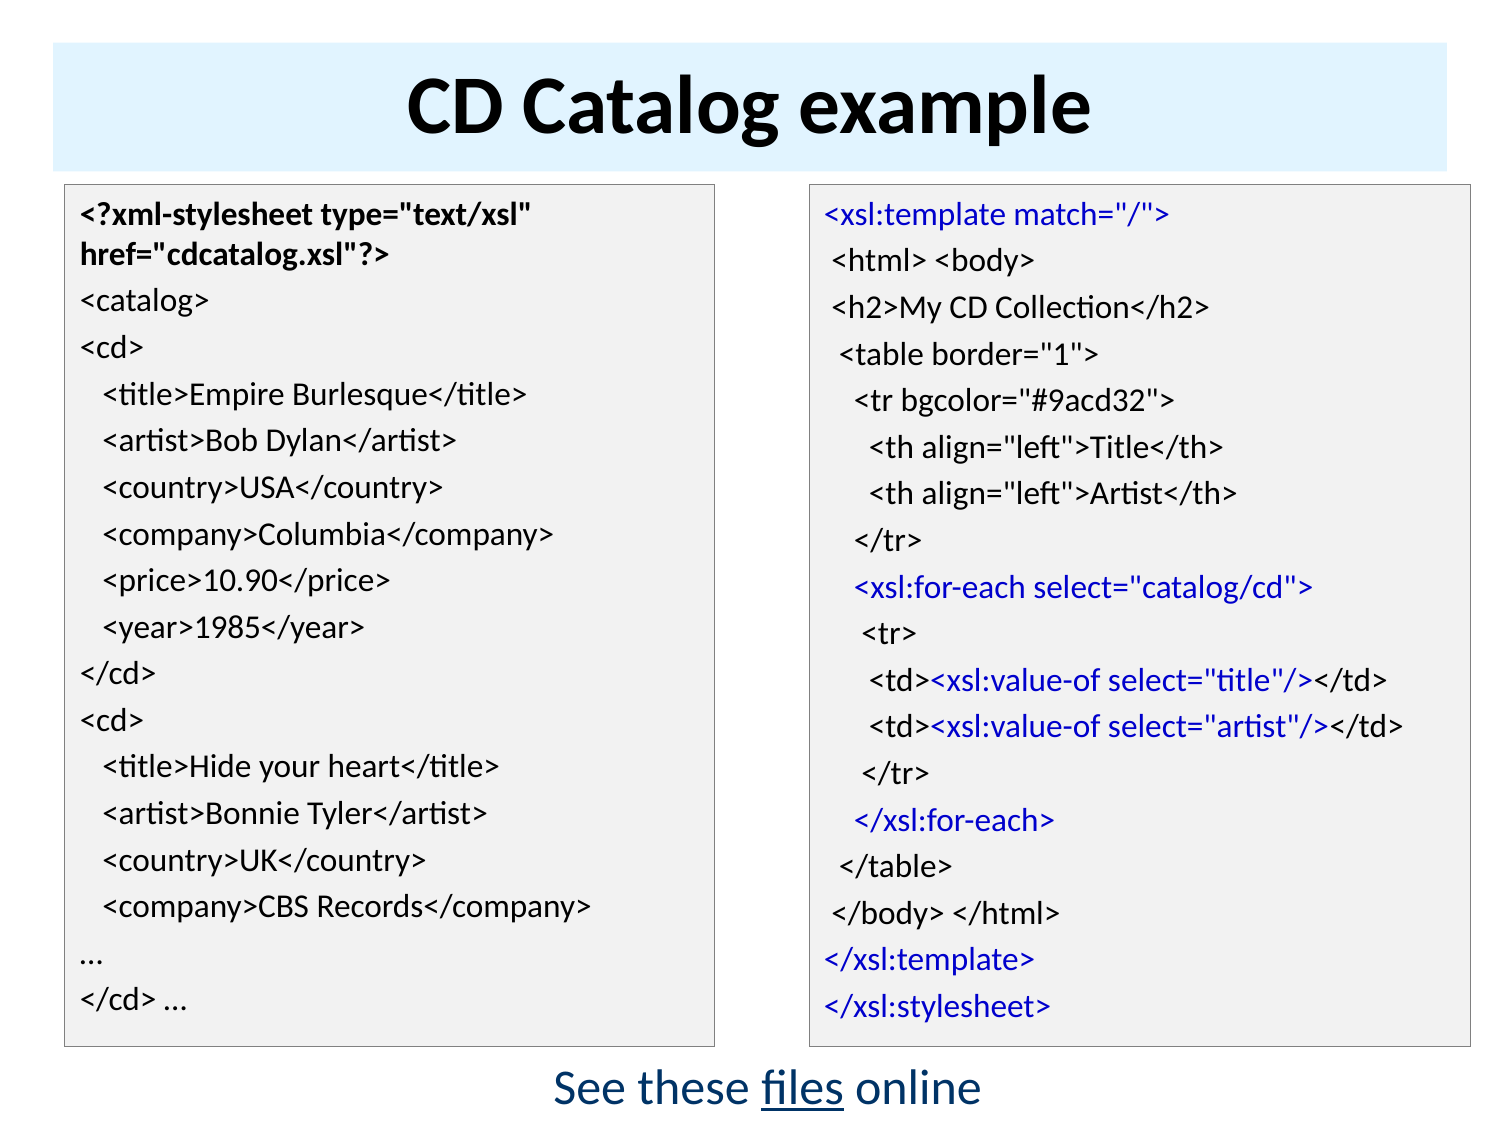

# CD Catalog example
<?xml-stylesheet type="text/xsl" href="cdcatalog.xsl"?>
<catalog>
<cd>
   <title>Empire Burlesque</title>
   <artist>Bob Dylan</artist>
   <country>USA</country>
   <company>Columbia</company>
   <price>10.90</price>
   <year>1985</year>
</cd>
<cd>
   <title>Hide your heart</title>
   <artist>Bonnie Tyler</artist>
   <country>UK</country>
   <company>CBS Records</company>
…
</cd> …
<xsl:template match="/">
 <html> <body>
 <h2>My CD Collection</h2>
  <table border="1">
    <tr bgcolor="#9acd32">
      <th align="left">Title</th>
      <th align="left">Artist</th>
    </tr>
    <xsl:for-each select="catalog/cd">
     <tr>
      <td><xsl:value-of select="title"/></td>
      <td><xsl:value-of select="artist"/></td>
     </tr>
    </xsl:for-each>
  </table>
 </body> </html>
</xsl:template>
</xsl:stylesheet>
See these files online